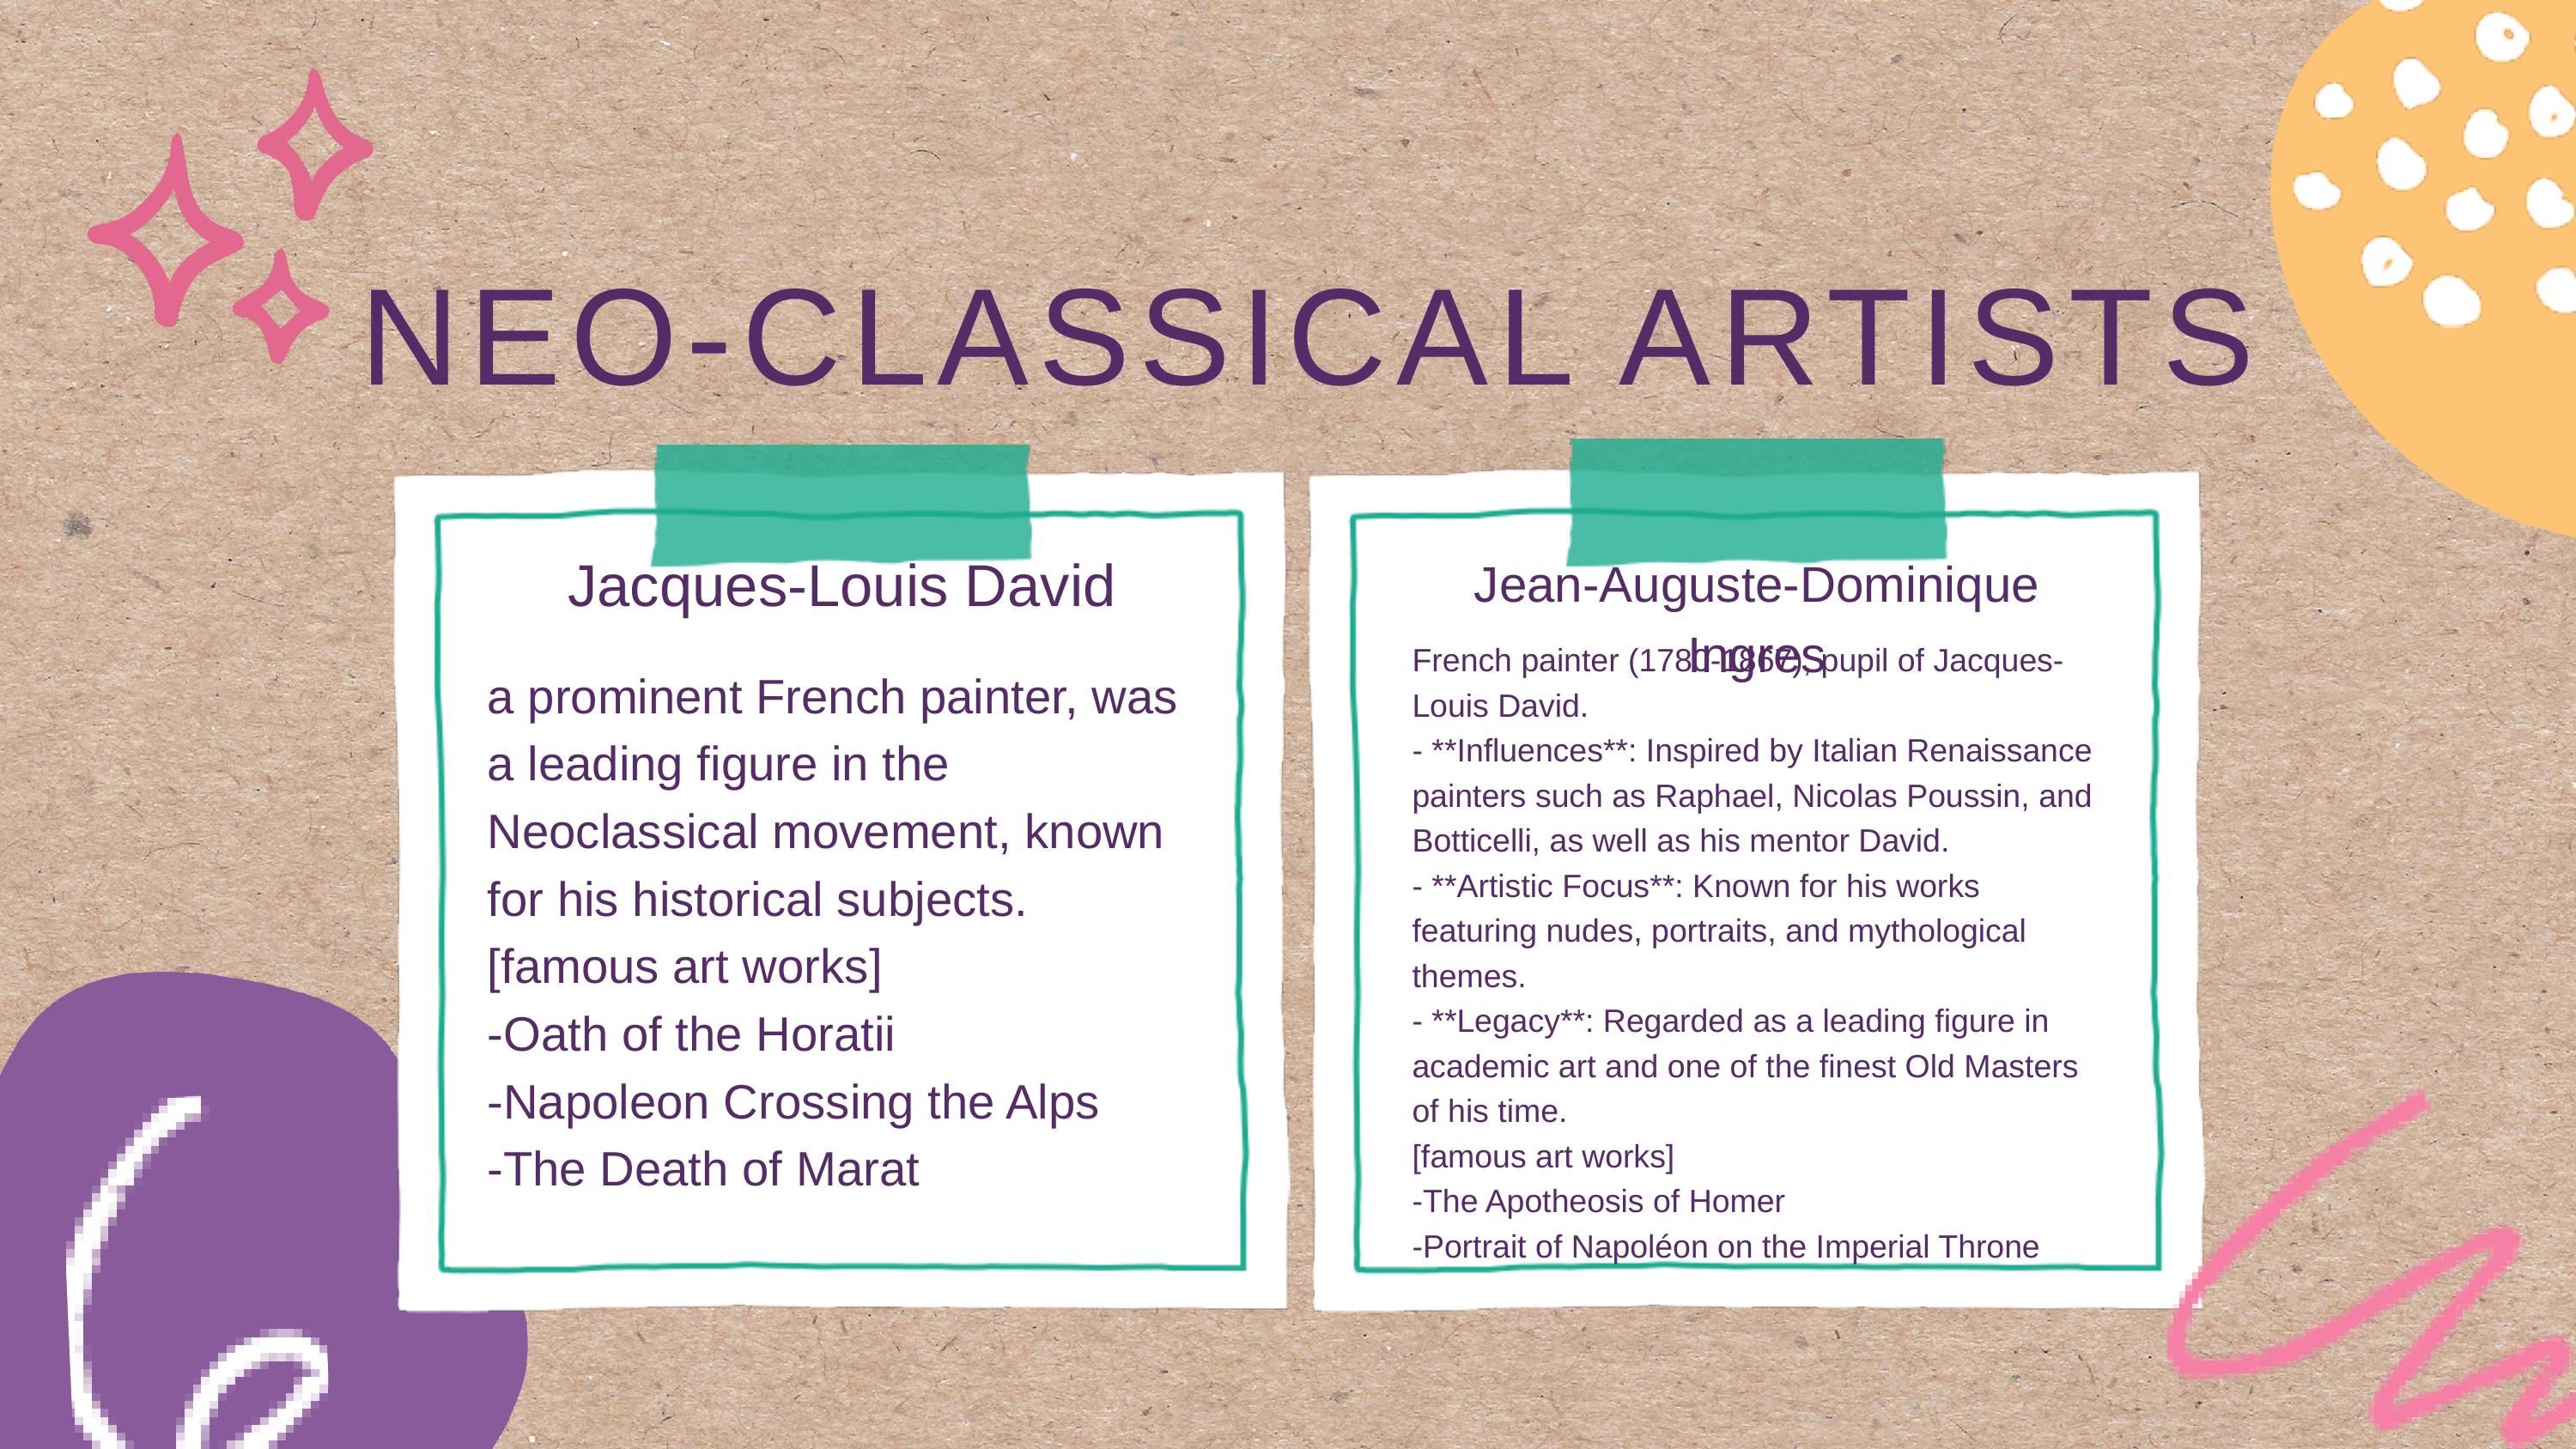

NEO-CLASSICAL ARTISTS

Jacques-Louis David
Jean-Auguste-Dominique Ingres
French painter (1780-1867), pupil of Jacques-Louis David.
- **Influences**: Inspired by Italian Renaissance painters such as Raphael, Nicolas Poussin, and Botticelli, as well as his mentor David.
- **Artistic Focus**: Known for his works featuring nudes, portraits, and mythological themes.
- **Legacy**: Regarded as a leading figure in academic art and one of the finest Old Masters of his time.
[famous art works]
-The Apotheosis of Homer
-Portrait of Napoléon on the Imperial Throne
a prominent French painter, was a leading figure in the Neoclassical movement, known for his historical subjects.
[famous art works]
-Oath of the Horatii
-Napoleon Crossing the Alps
-The Death of Marat